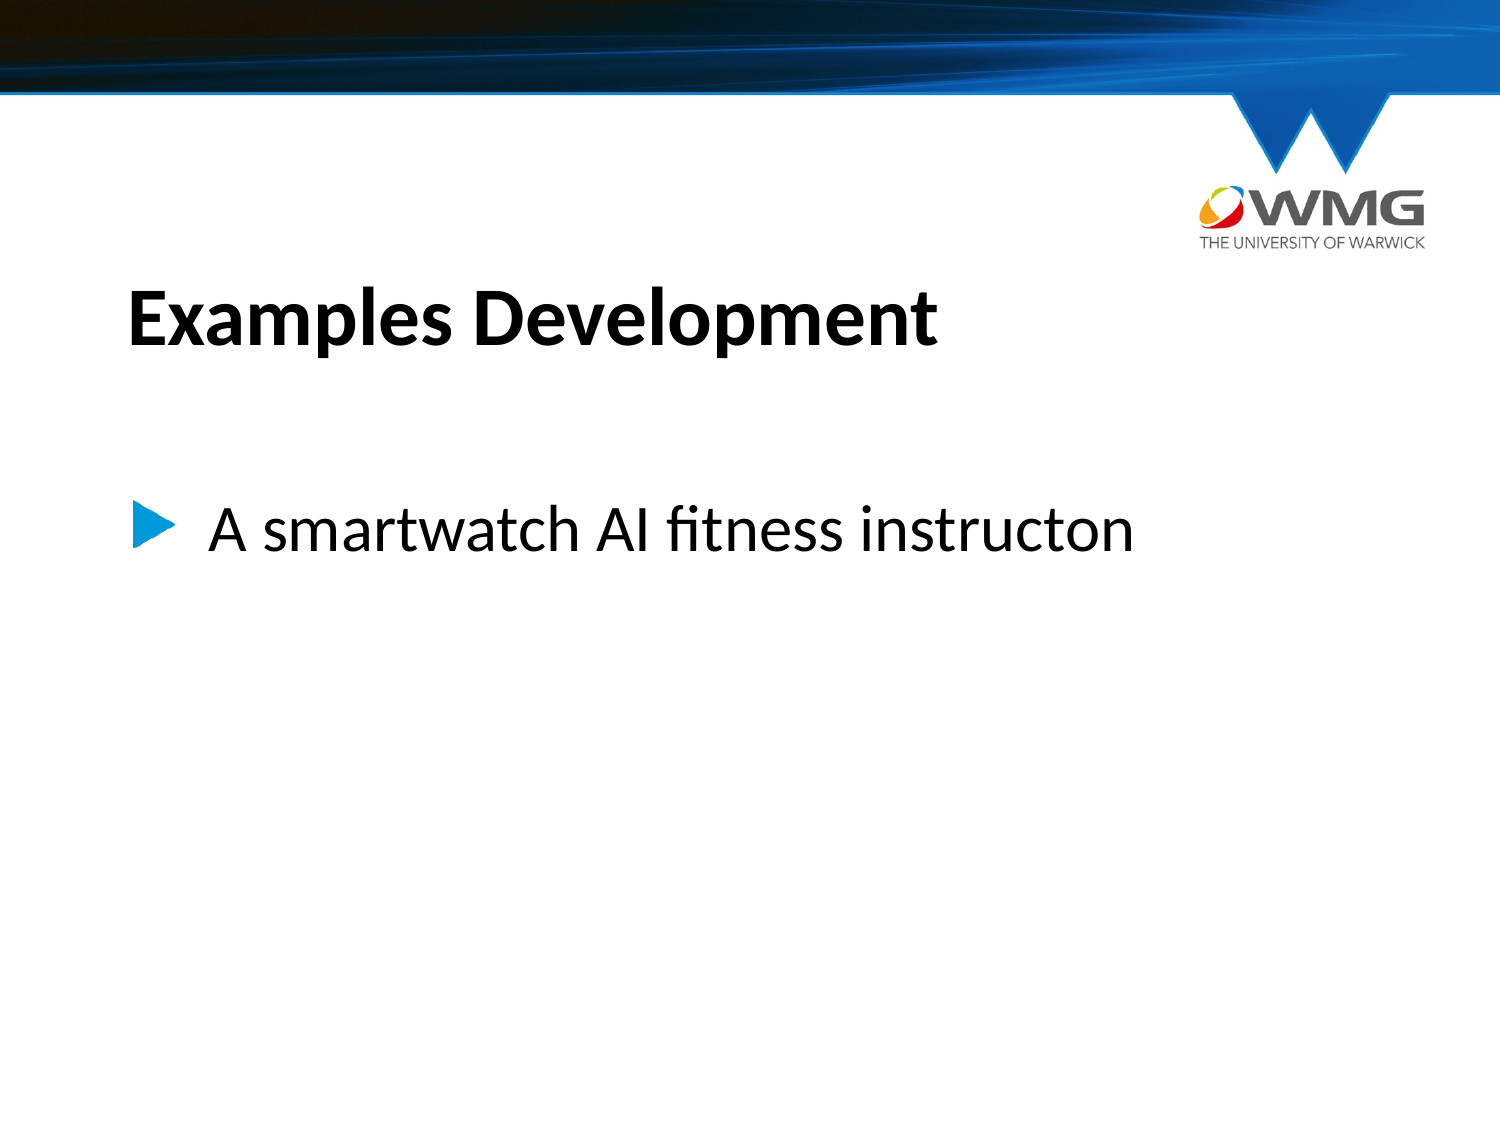

# Examples Development
A smartwatch AI fitness instructon